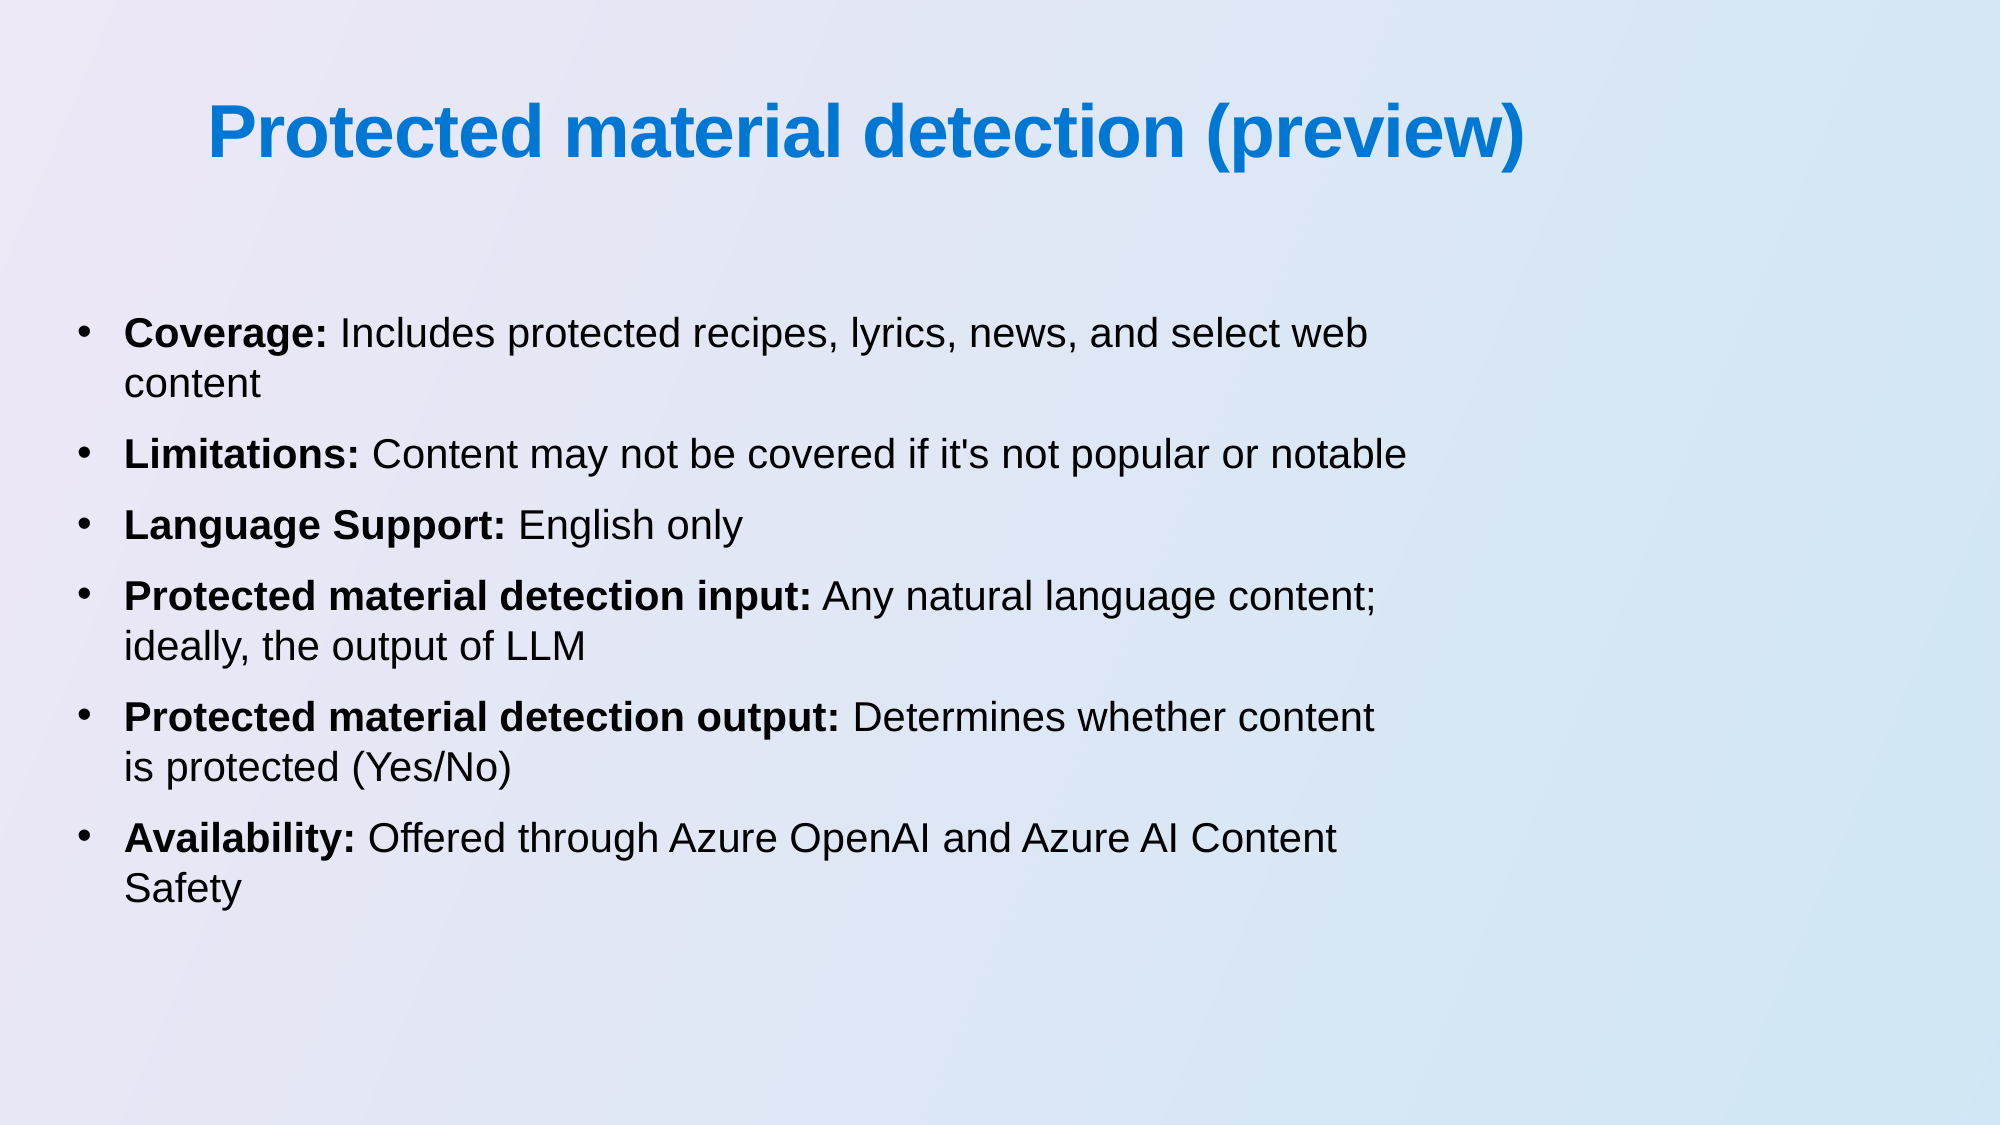

Protected material detection (preview)

Coverage: Includes protected recipes, lyrics, news, and select web content
Limitations: Content may not be covered if it's not popular or notable
Language Support: English only
Protected material detection input: Any natural language content; ideally, the output of LLM
Protected material detection output: Determines whether content is protected (Yes/No)
Availability: Offered through Azure OpenAI and Azure AI Content Safety